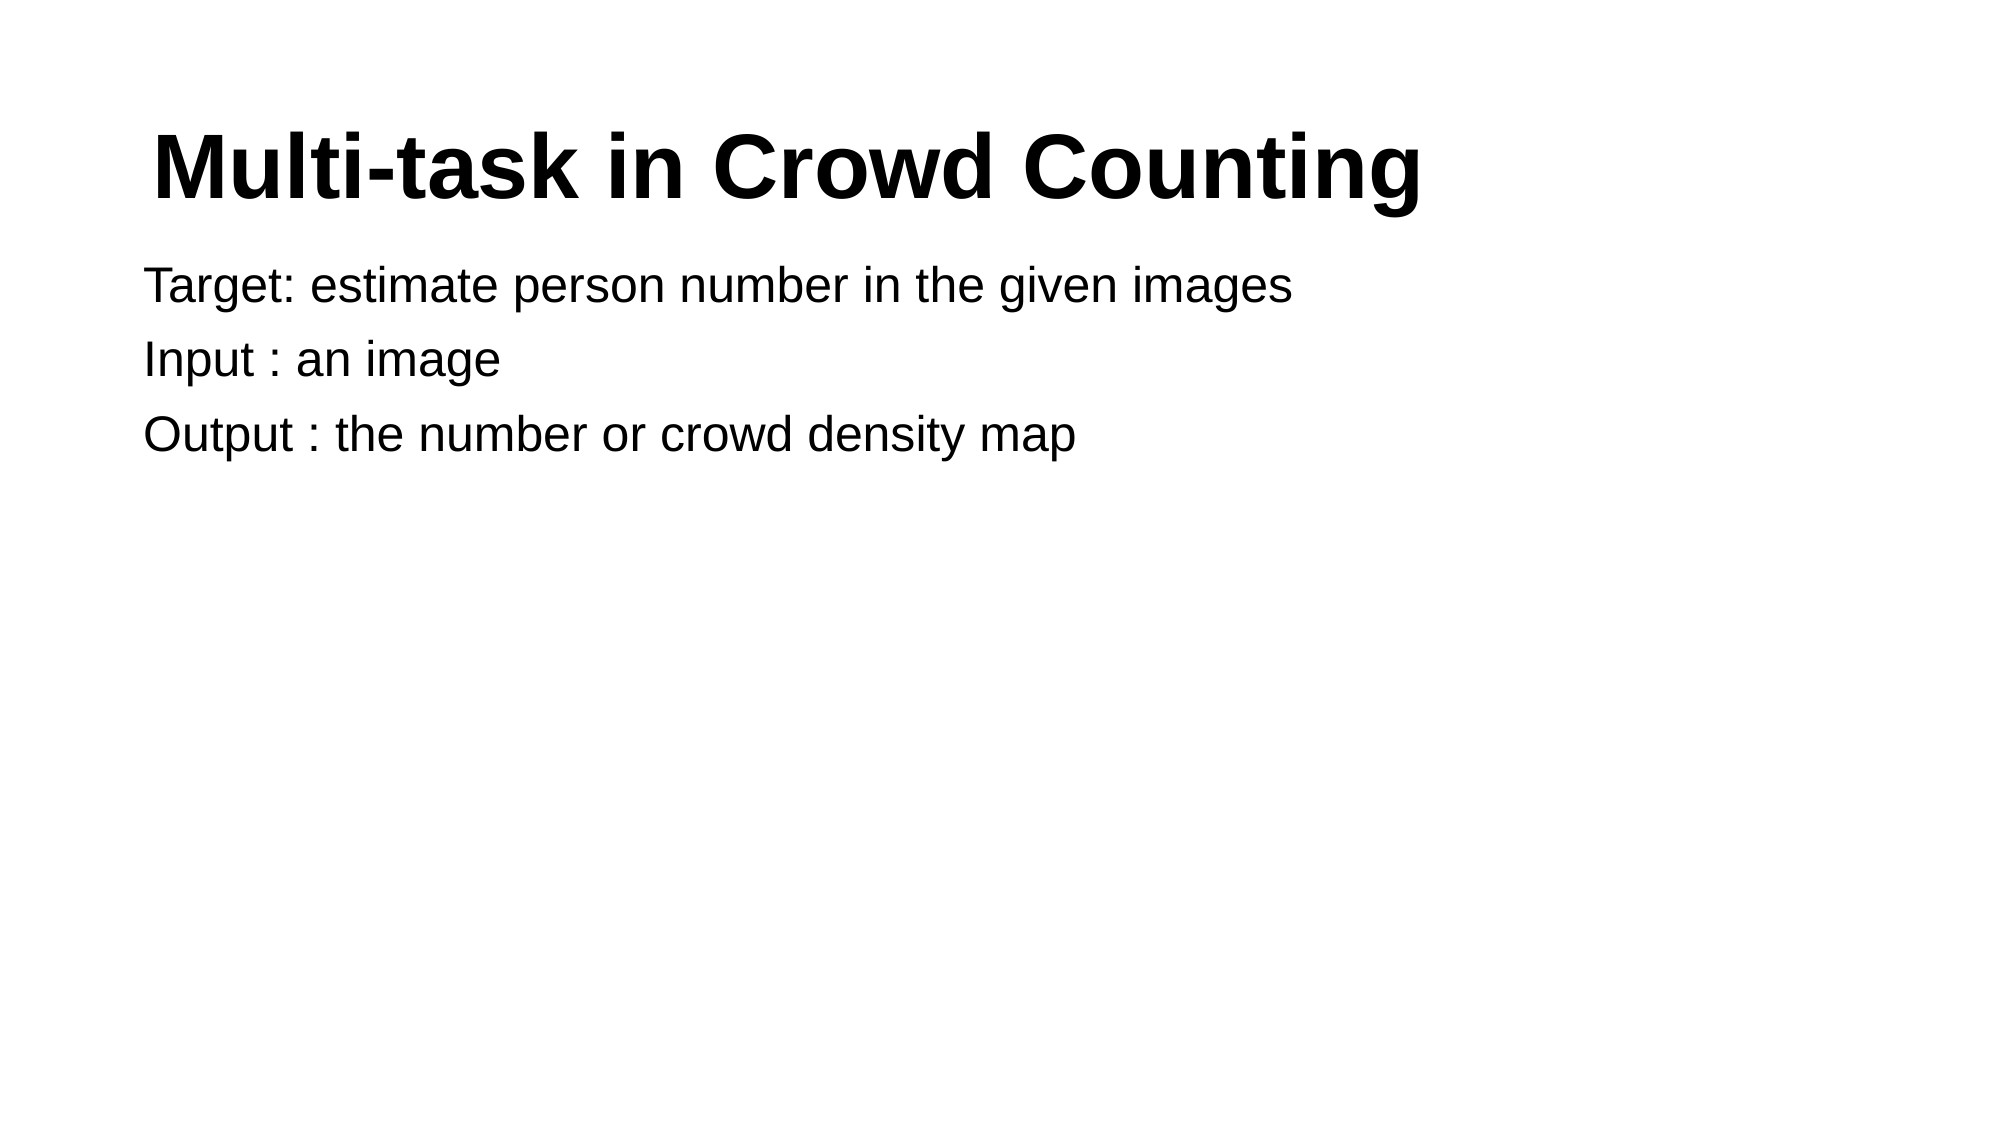

# Multi-task in Crowd Counting
Target: estimate person number in the given images
Input : an image
Output : the number or crowd density map